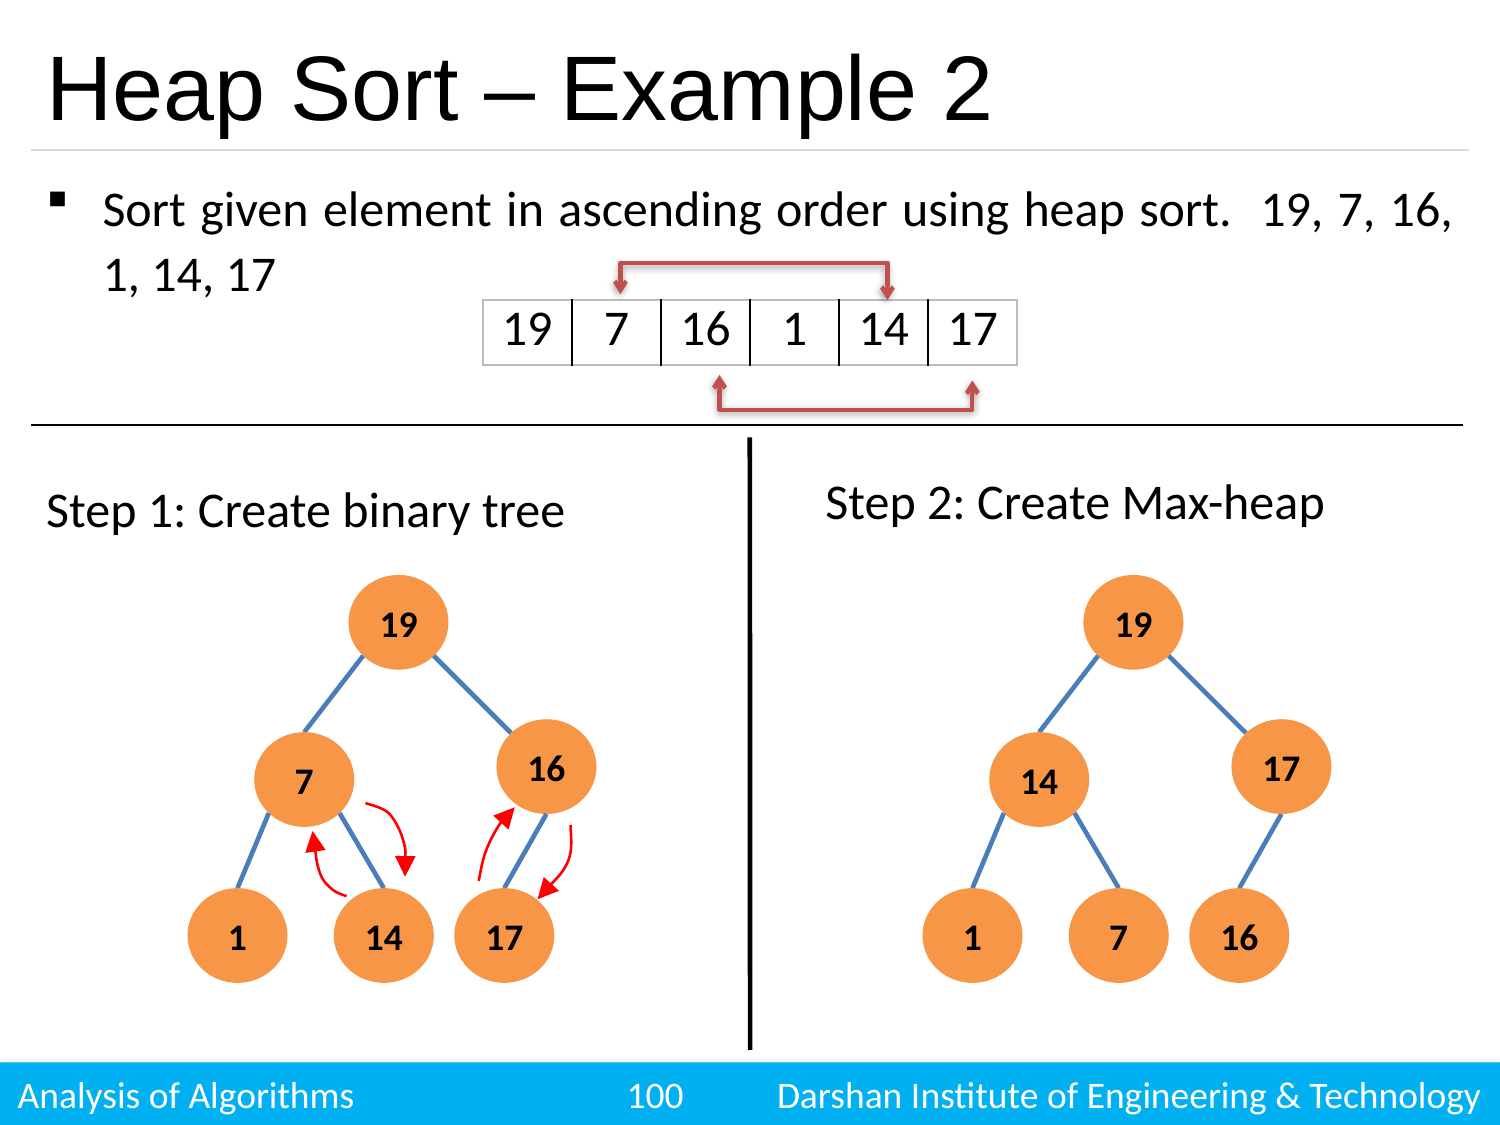

# Heap Sort – Example 2
Sort given element in ascending order using heap sort.  19, 7, 16, 1, 14, 17

Step 1: Create binary tree

| 19 | 7 | 16 | 1 | 14 | 17 |
| --- | --- | --- | --- | --- | --- |

Step 2: Create Max-heap
19
19
17
14
1
7
16
16
7

1
14
17